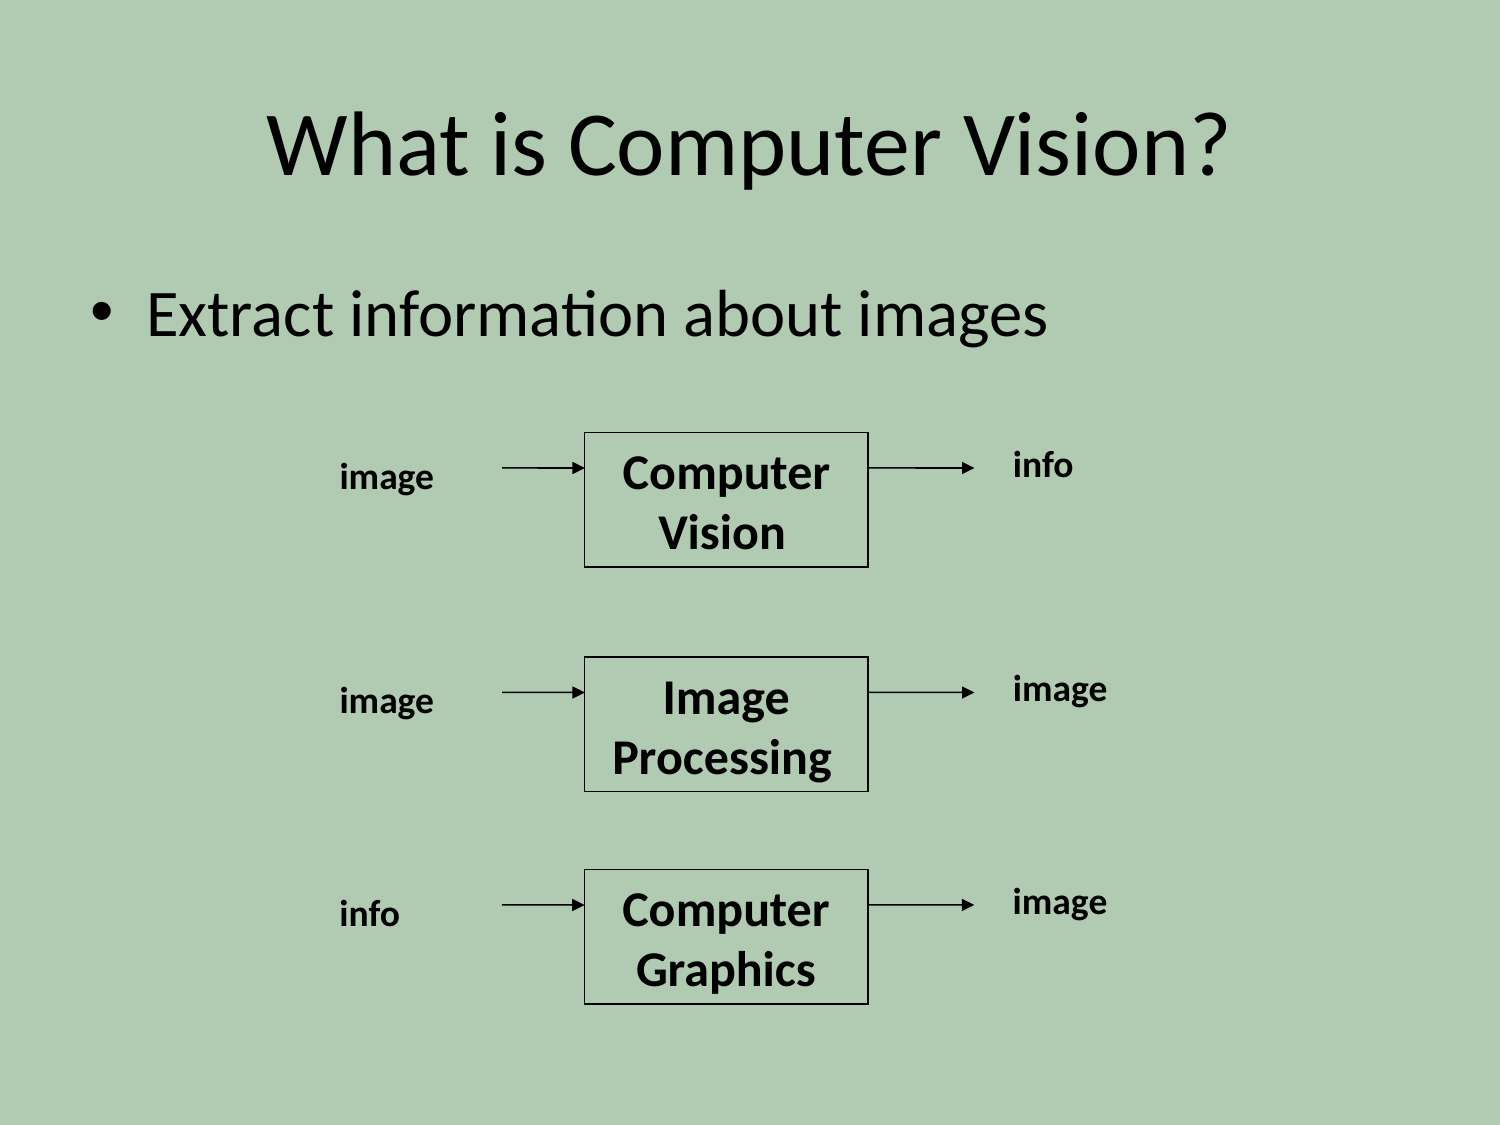

# What is Computer Vision?
Extract information about images

Computer Vision
info
image

Image Processing
image
image

Computer Graphics
image
info